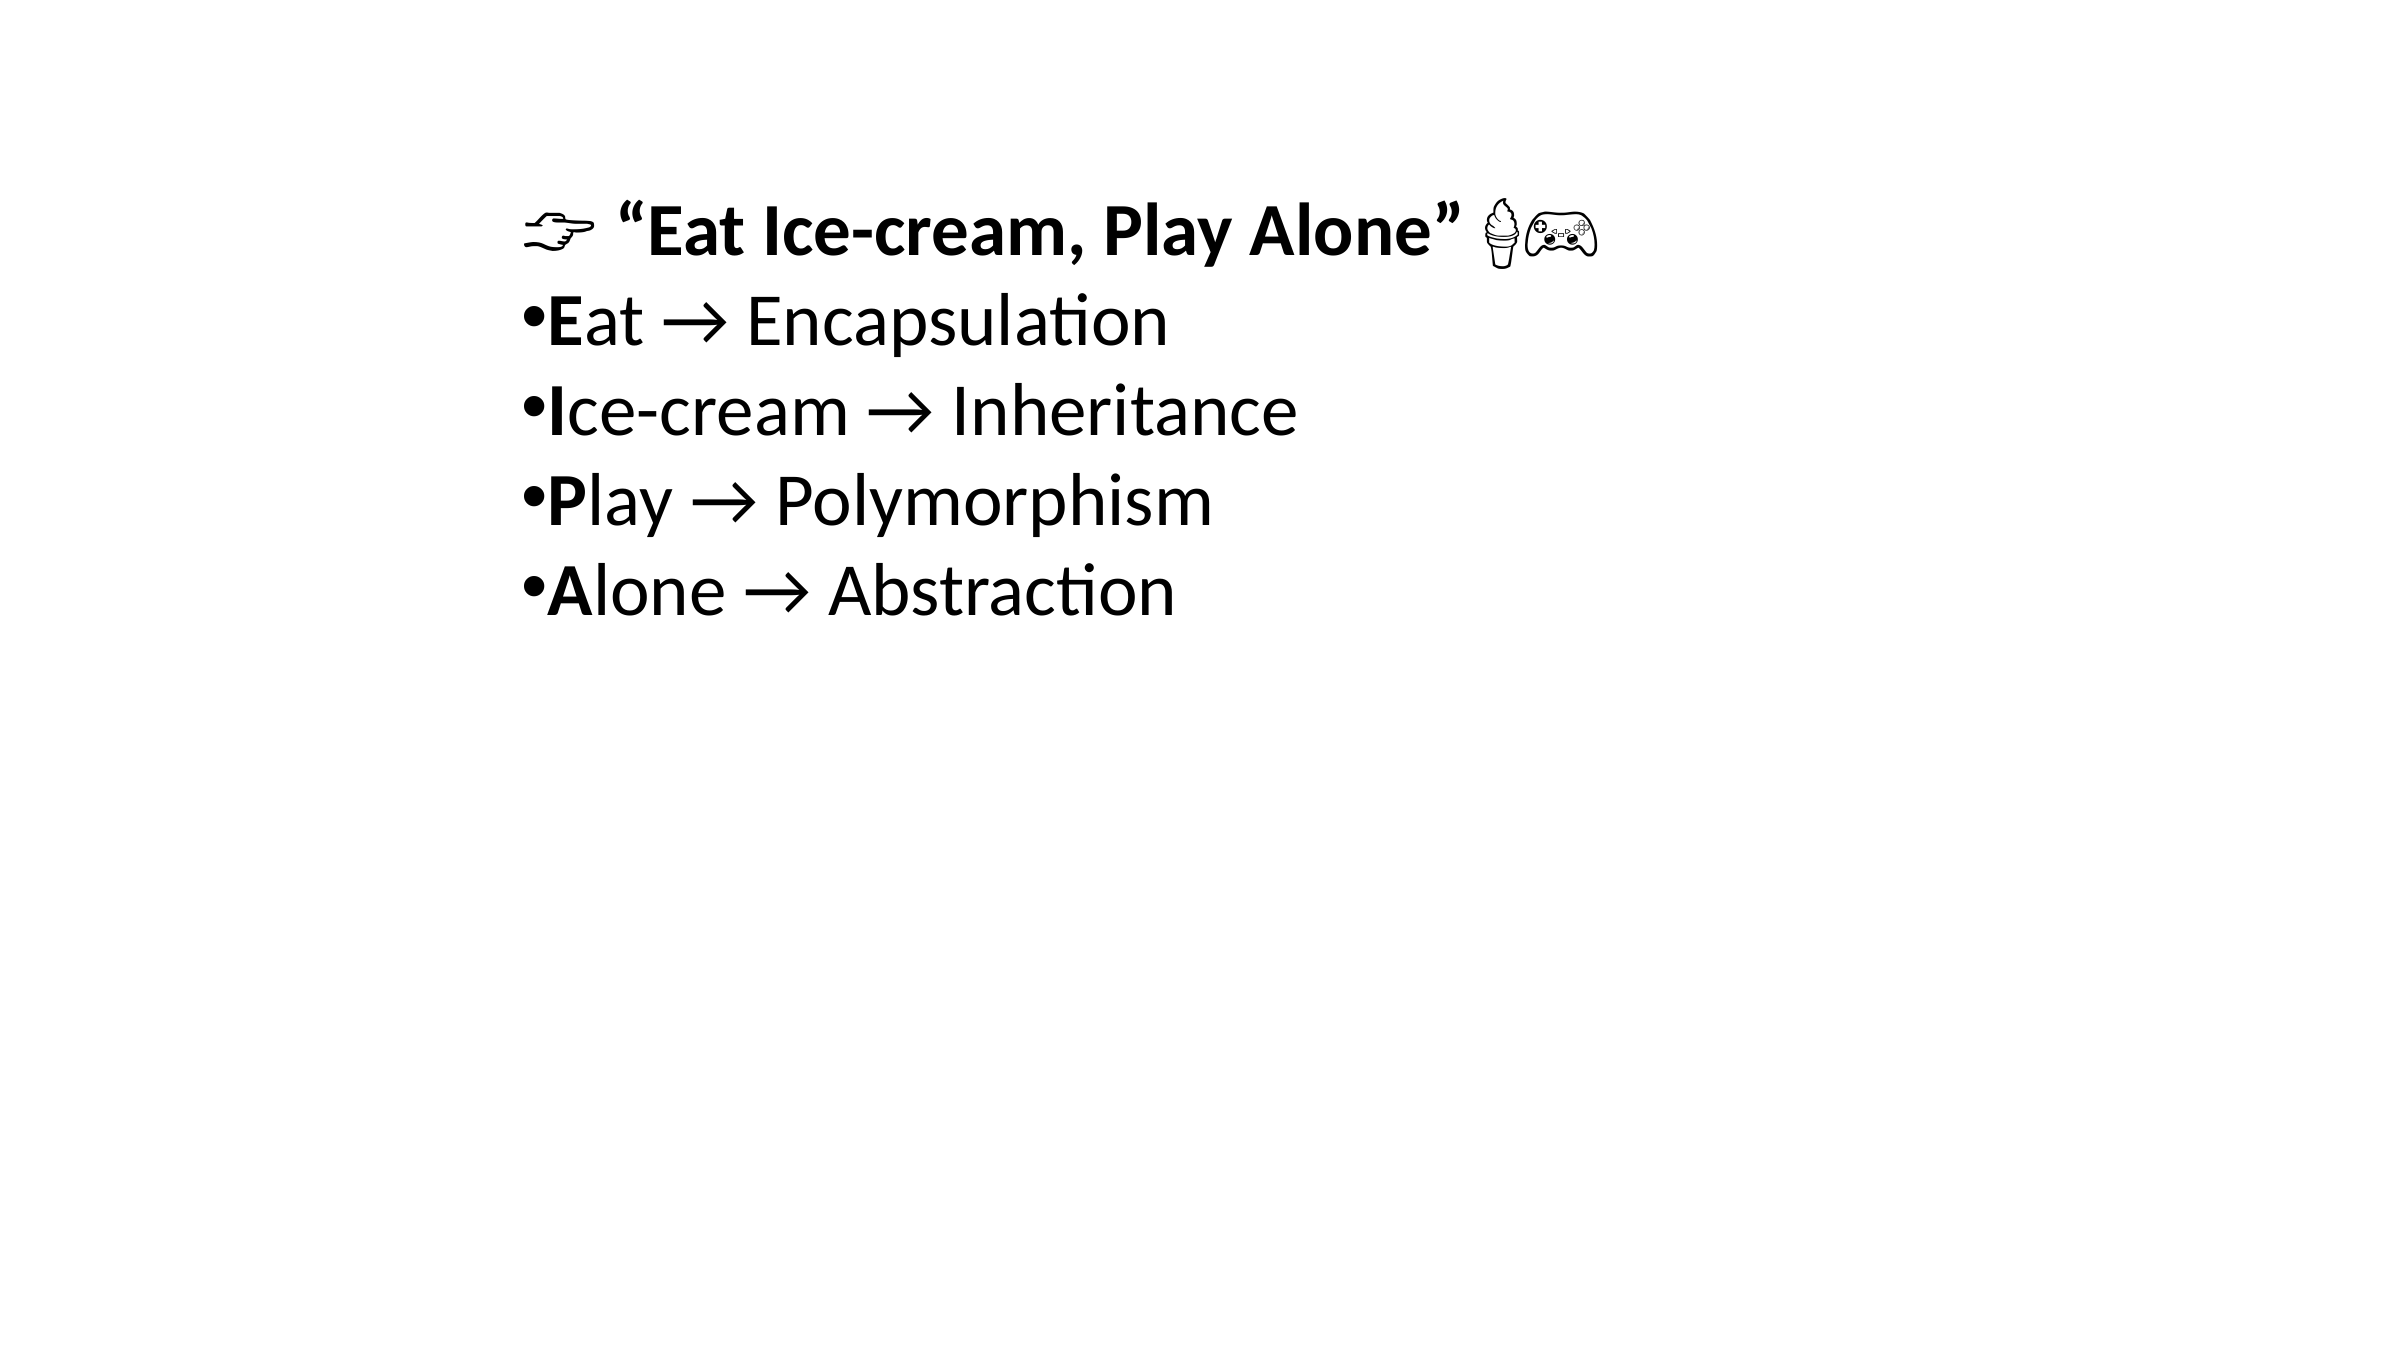

👉 “Eat Ice-cream, Play Alone” 🍦🎮
Eat → Encapsulation
Ice-cream → Inheritance
Play → Polymorphism
Alone → Abstraction